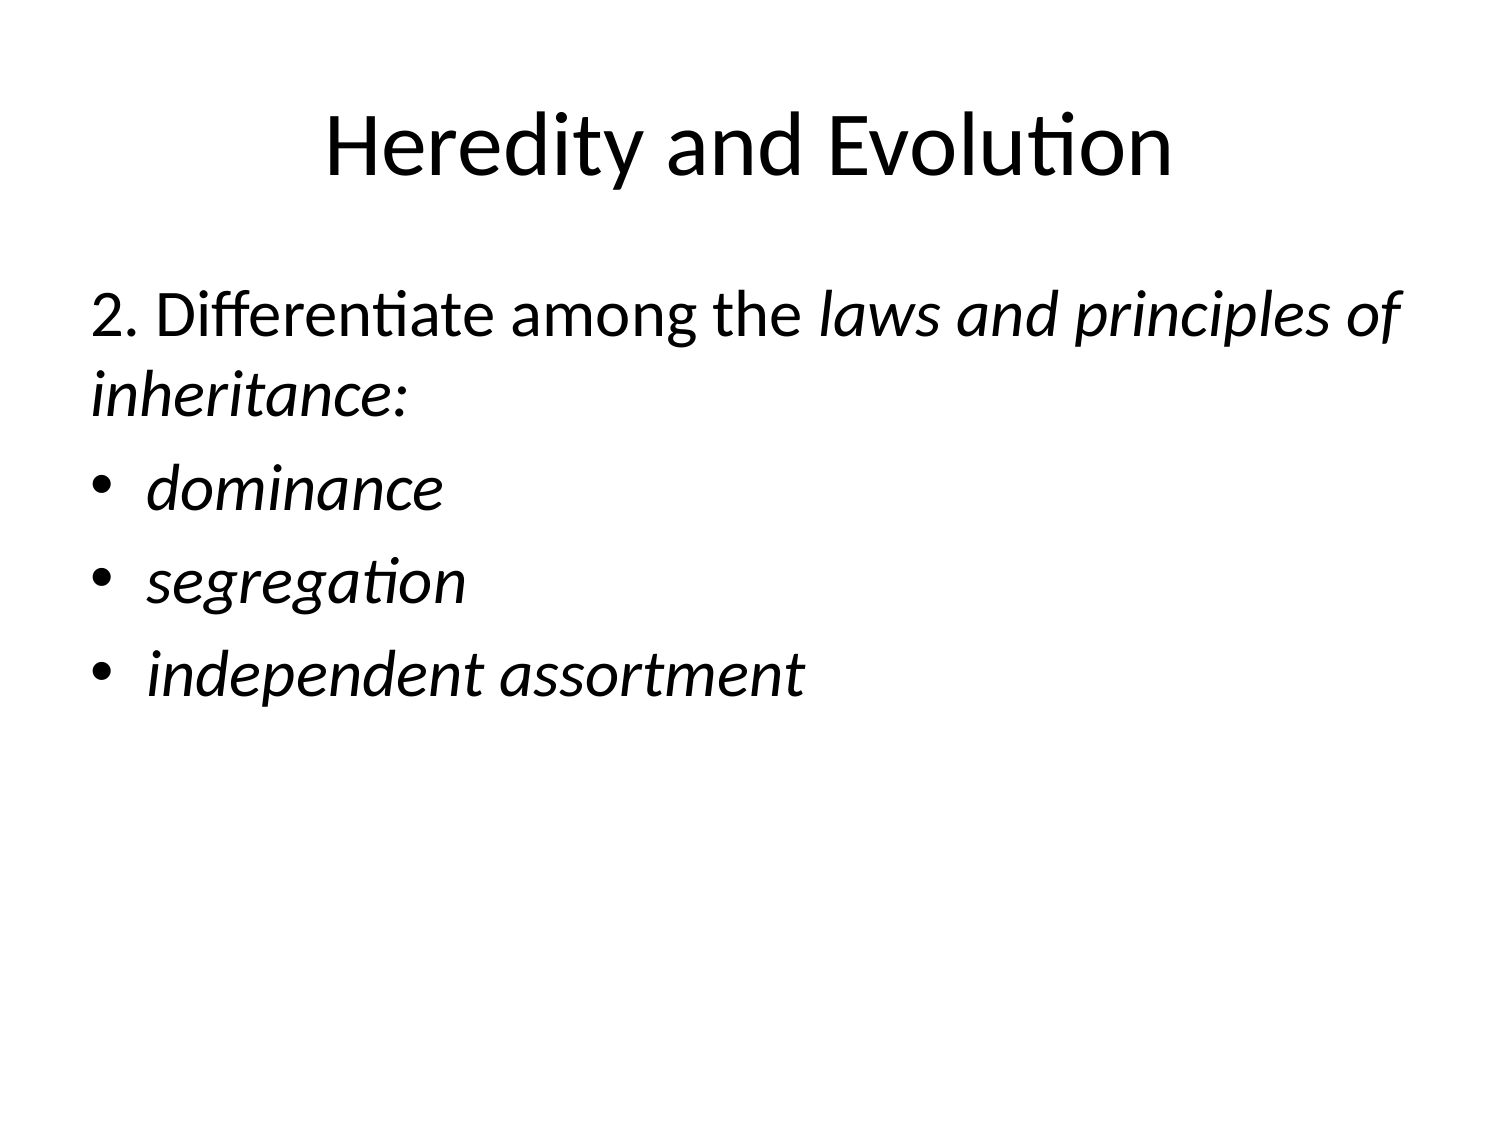

# Heredity and Evolution
2. Differentiate among the laws and principles of inheritance:
dominance
segregation
independent assortment